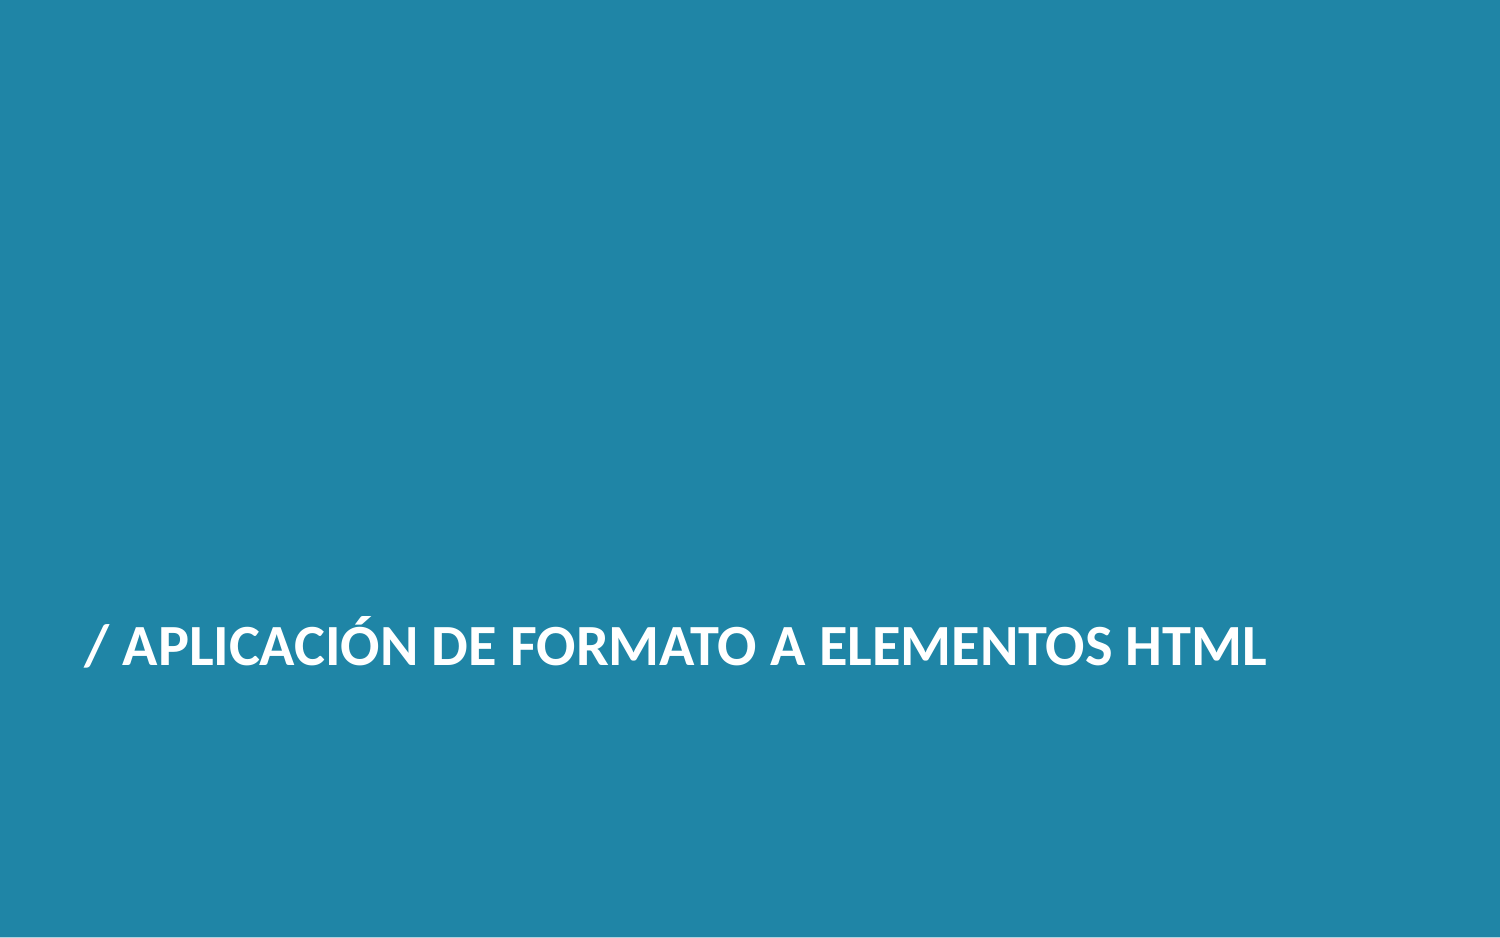

/ APLICACIÓN DE FORMATO A ELEMENTOS HTML